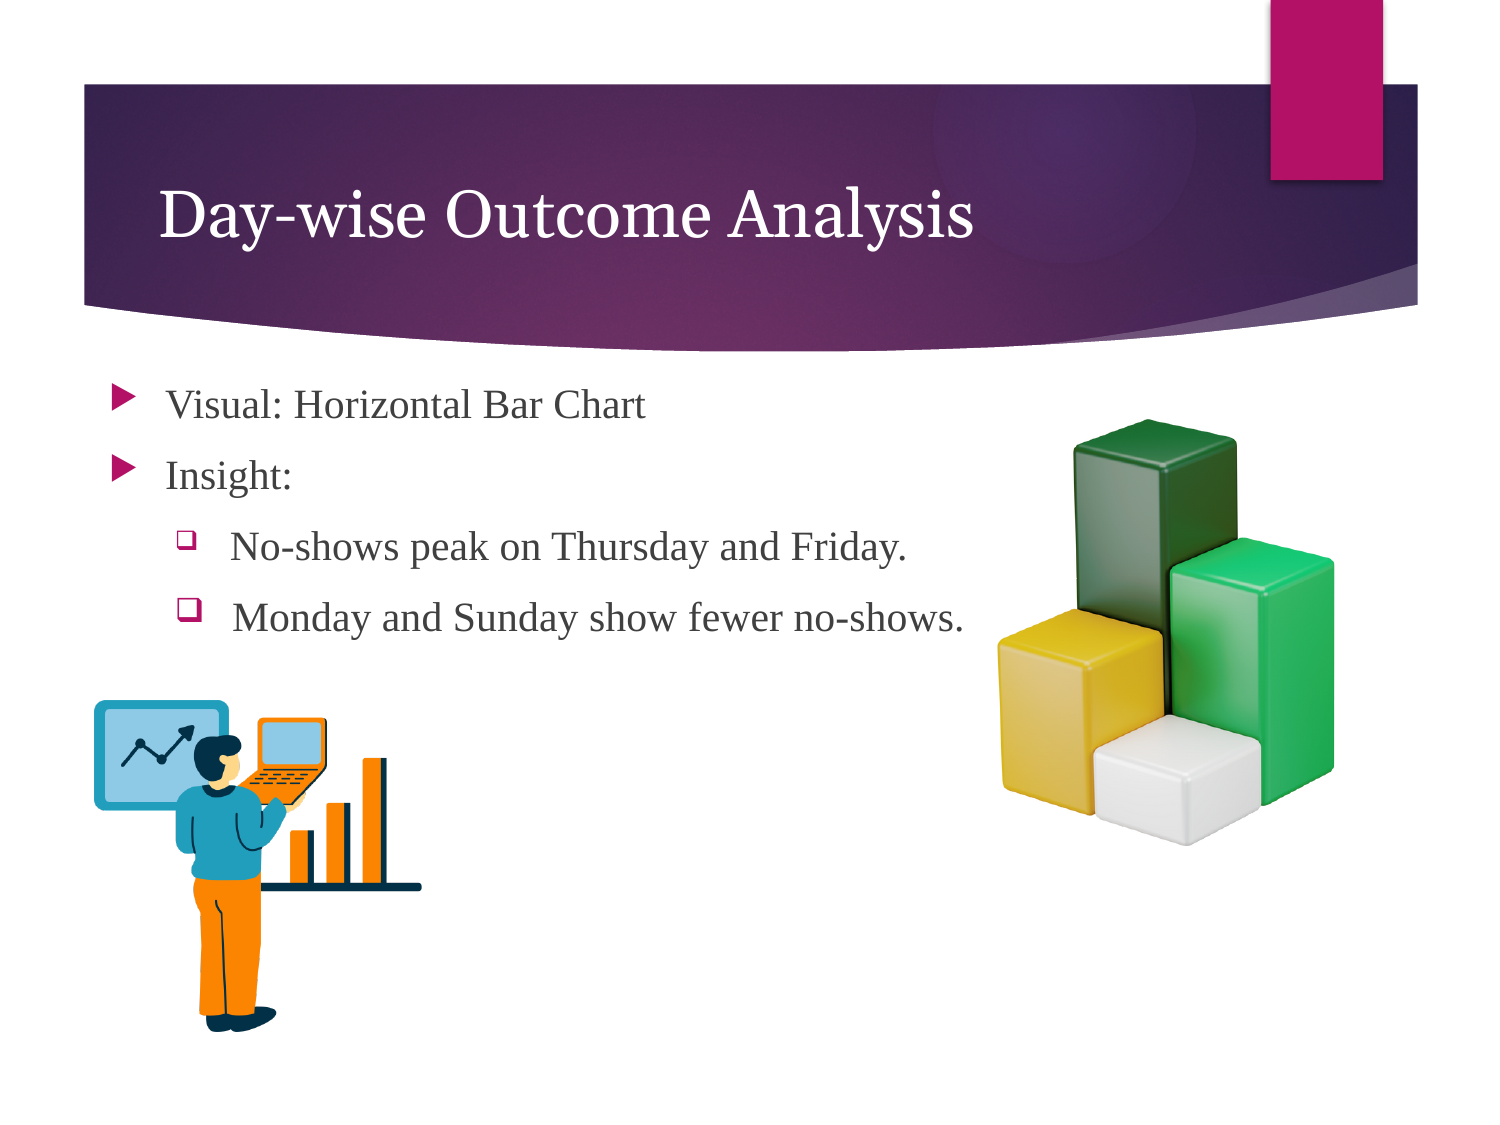

# Day-wise Outcome Analysis
Visual: Horizontal Bar Chart
Insight:
 No-shows peak on Thursday and Friday.
 Monday and Sunday show fewer no-shows.